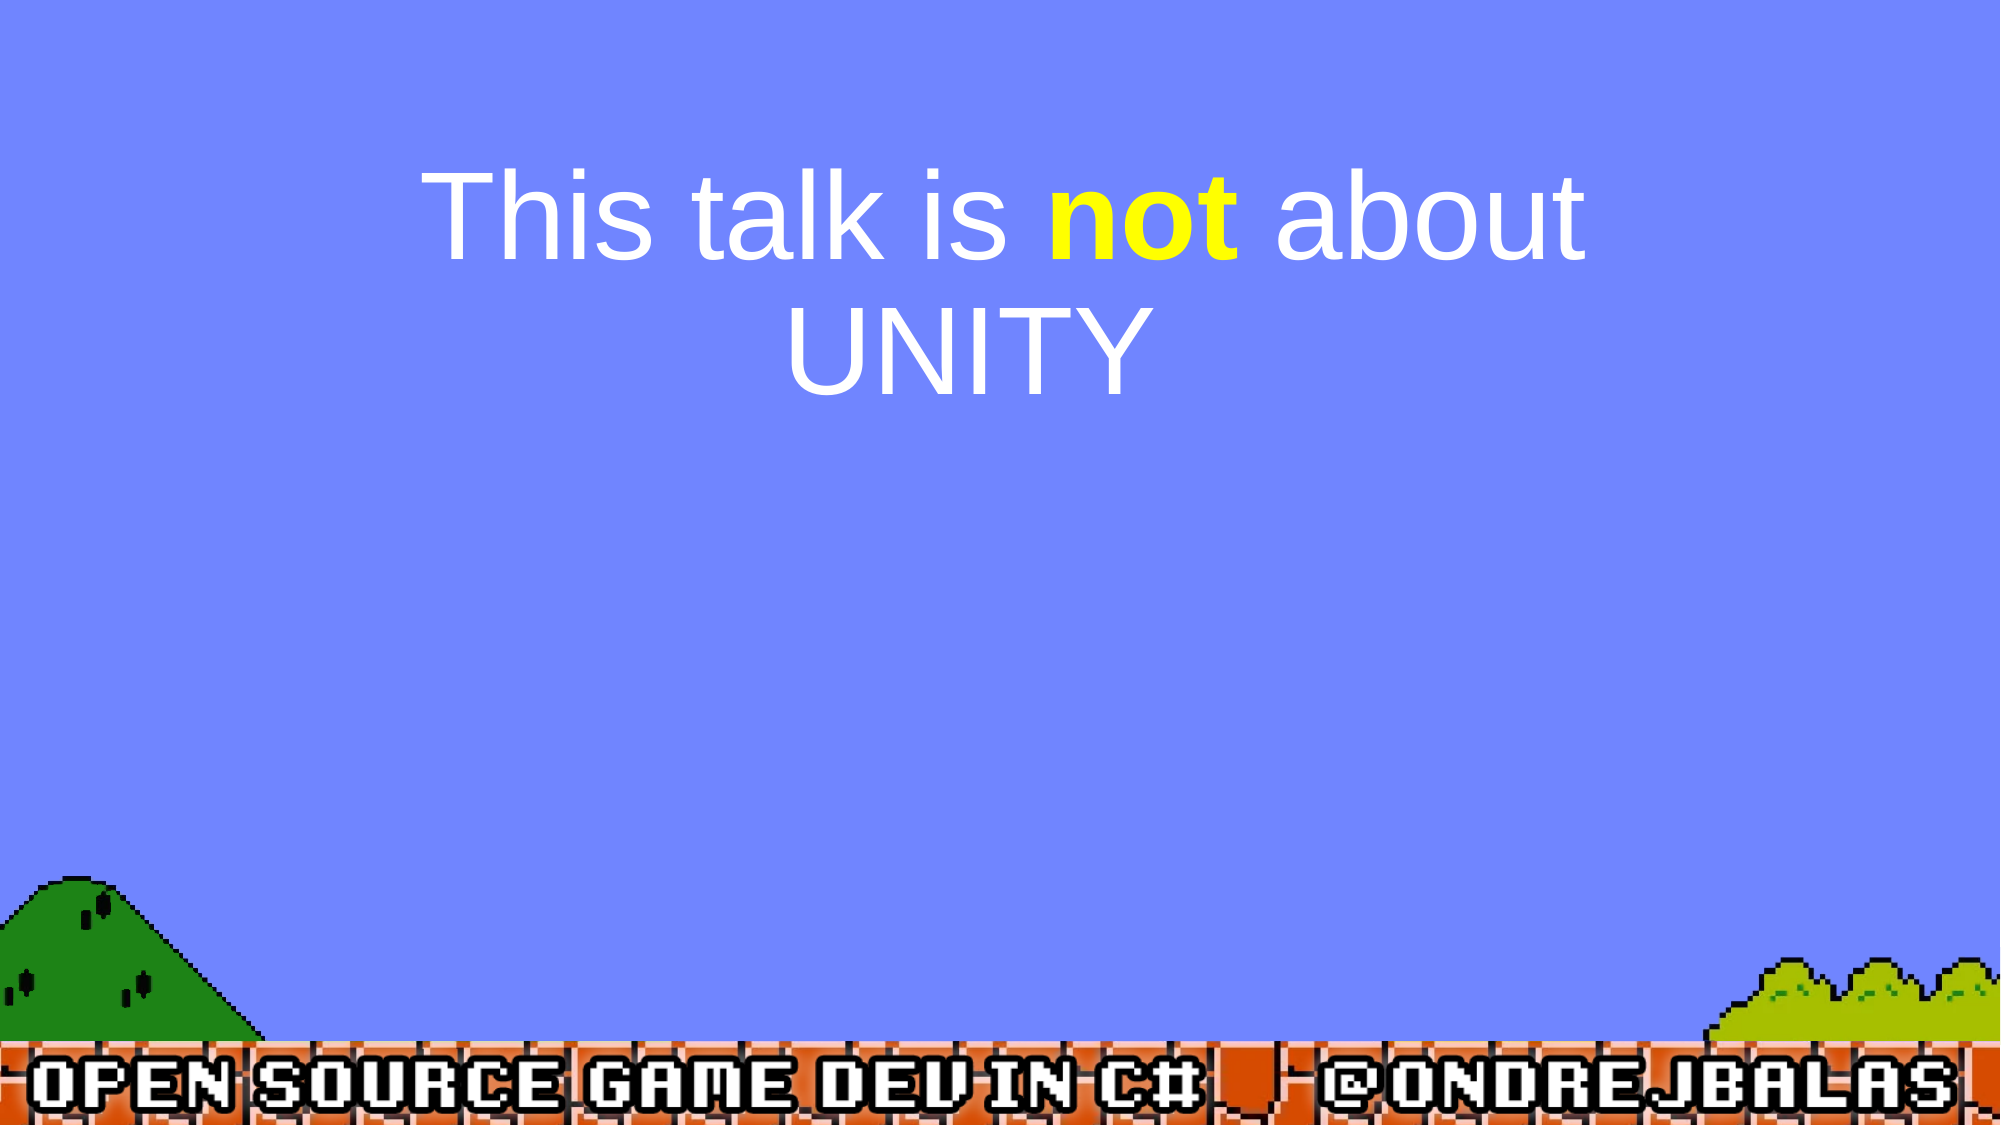

# This talk is not about UNITY